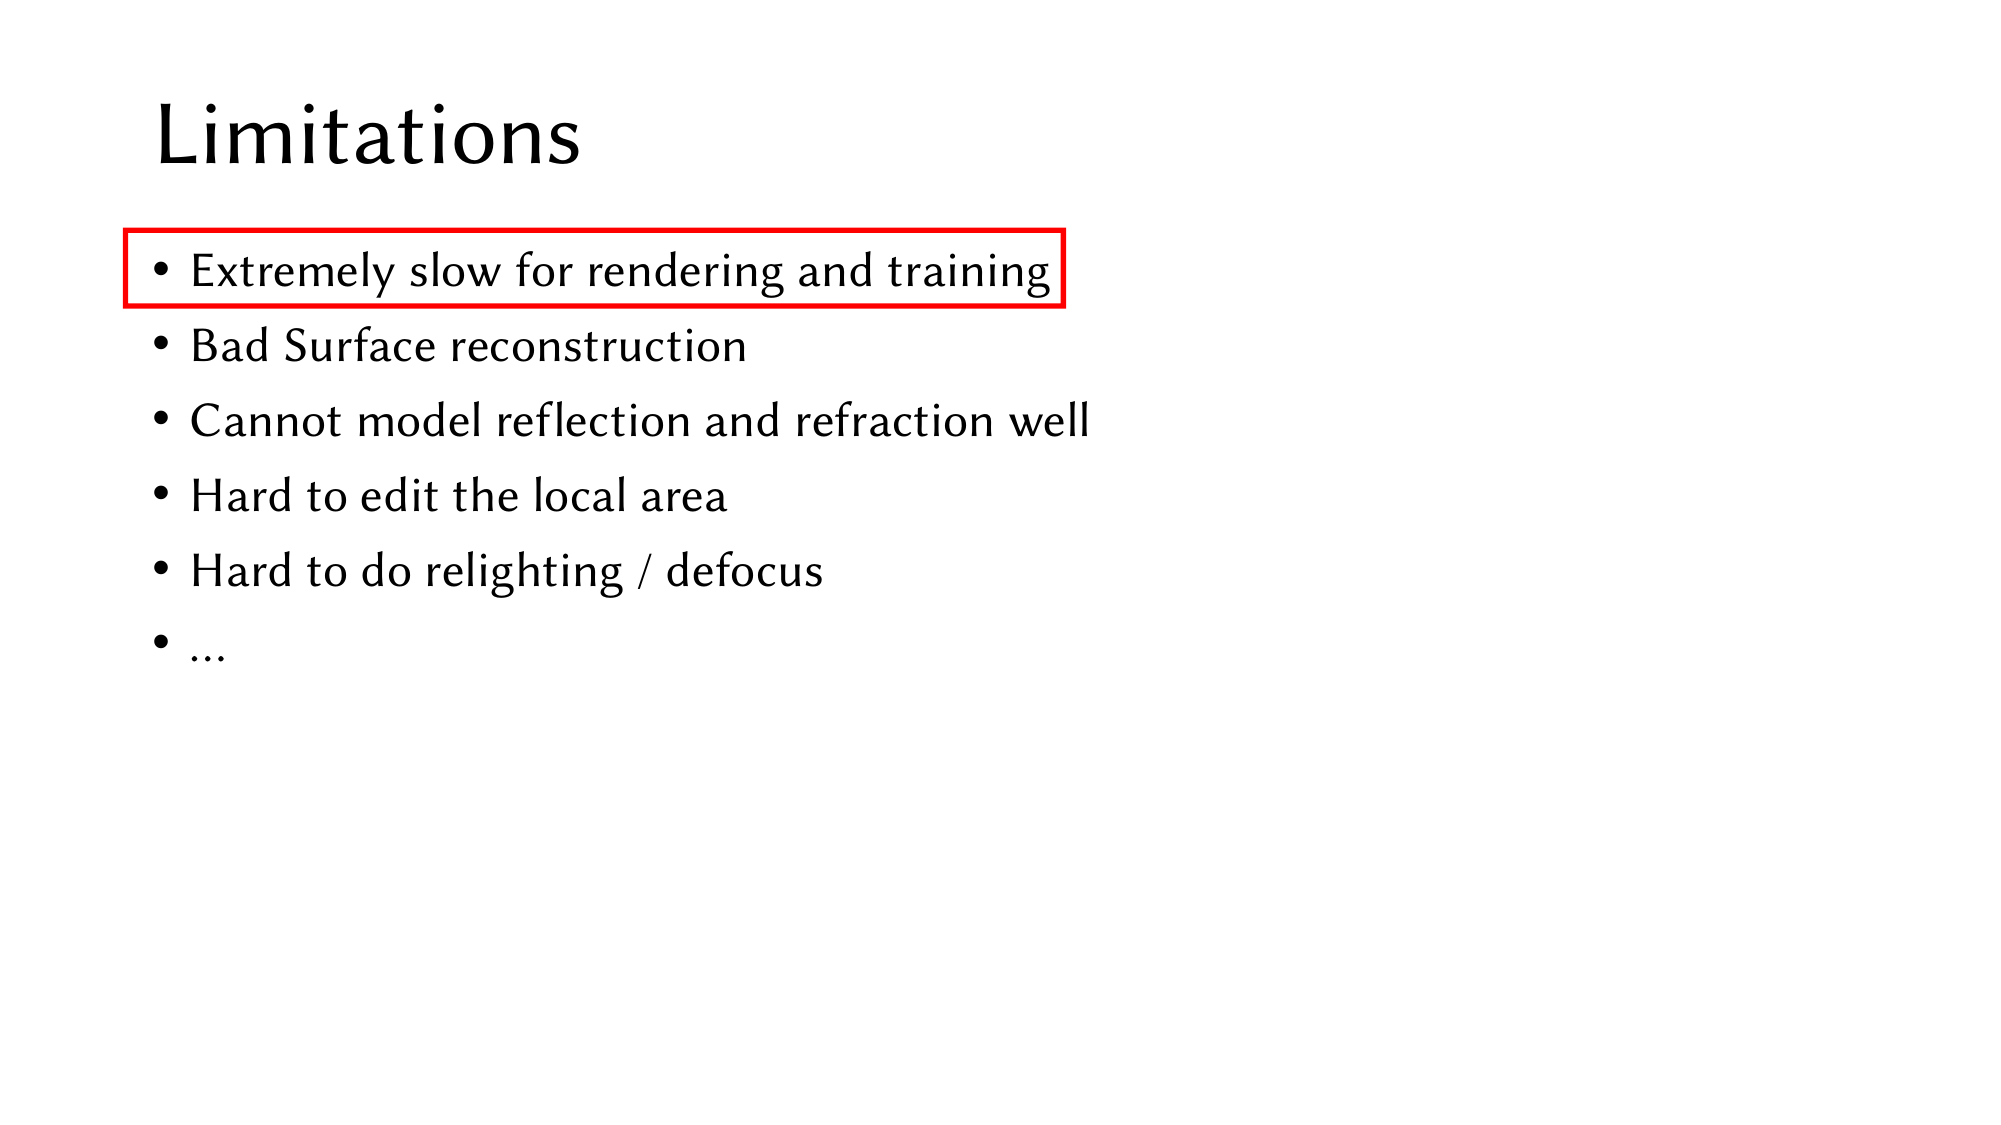

# Limitations

Extremely slow for rendering and training
Bad Surface reconstruction
Cannot model reflection and refraction well
Hard to edit the local area
Hard to do relighting / defocus
…